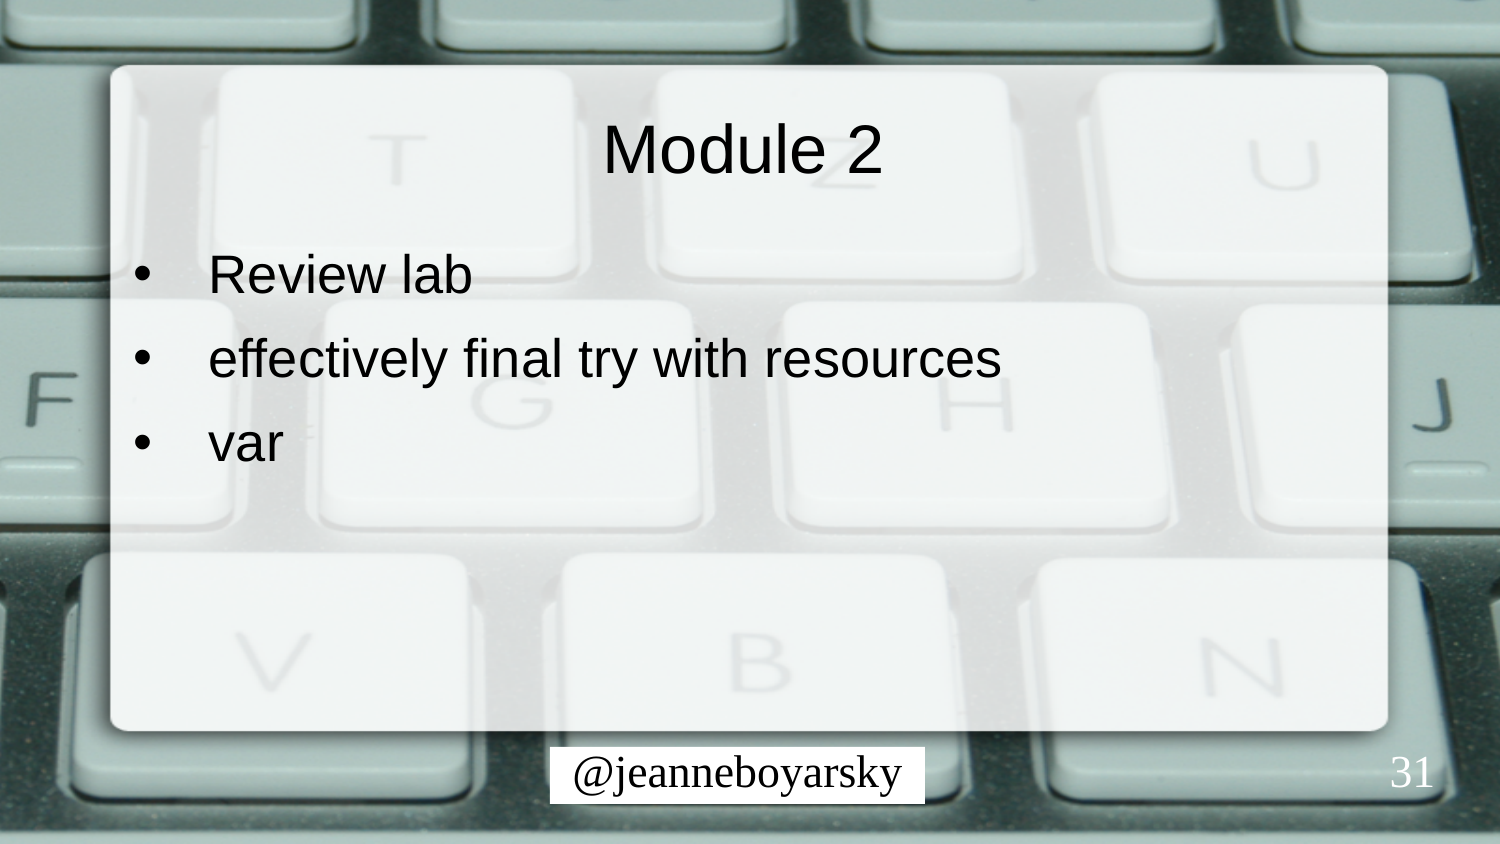

# Module 2
Review lab
effectively final try with resources
var

31